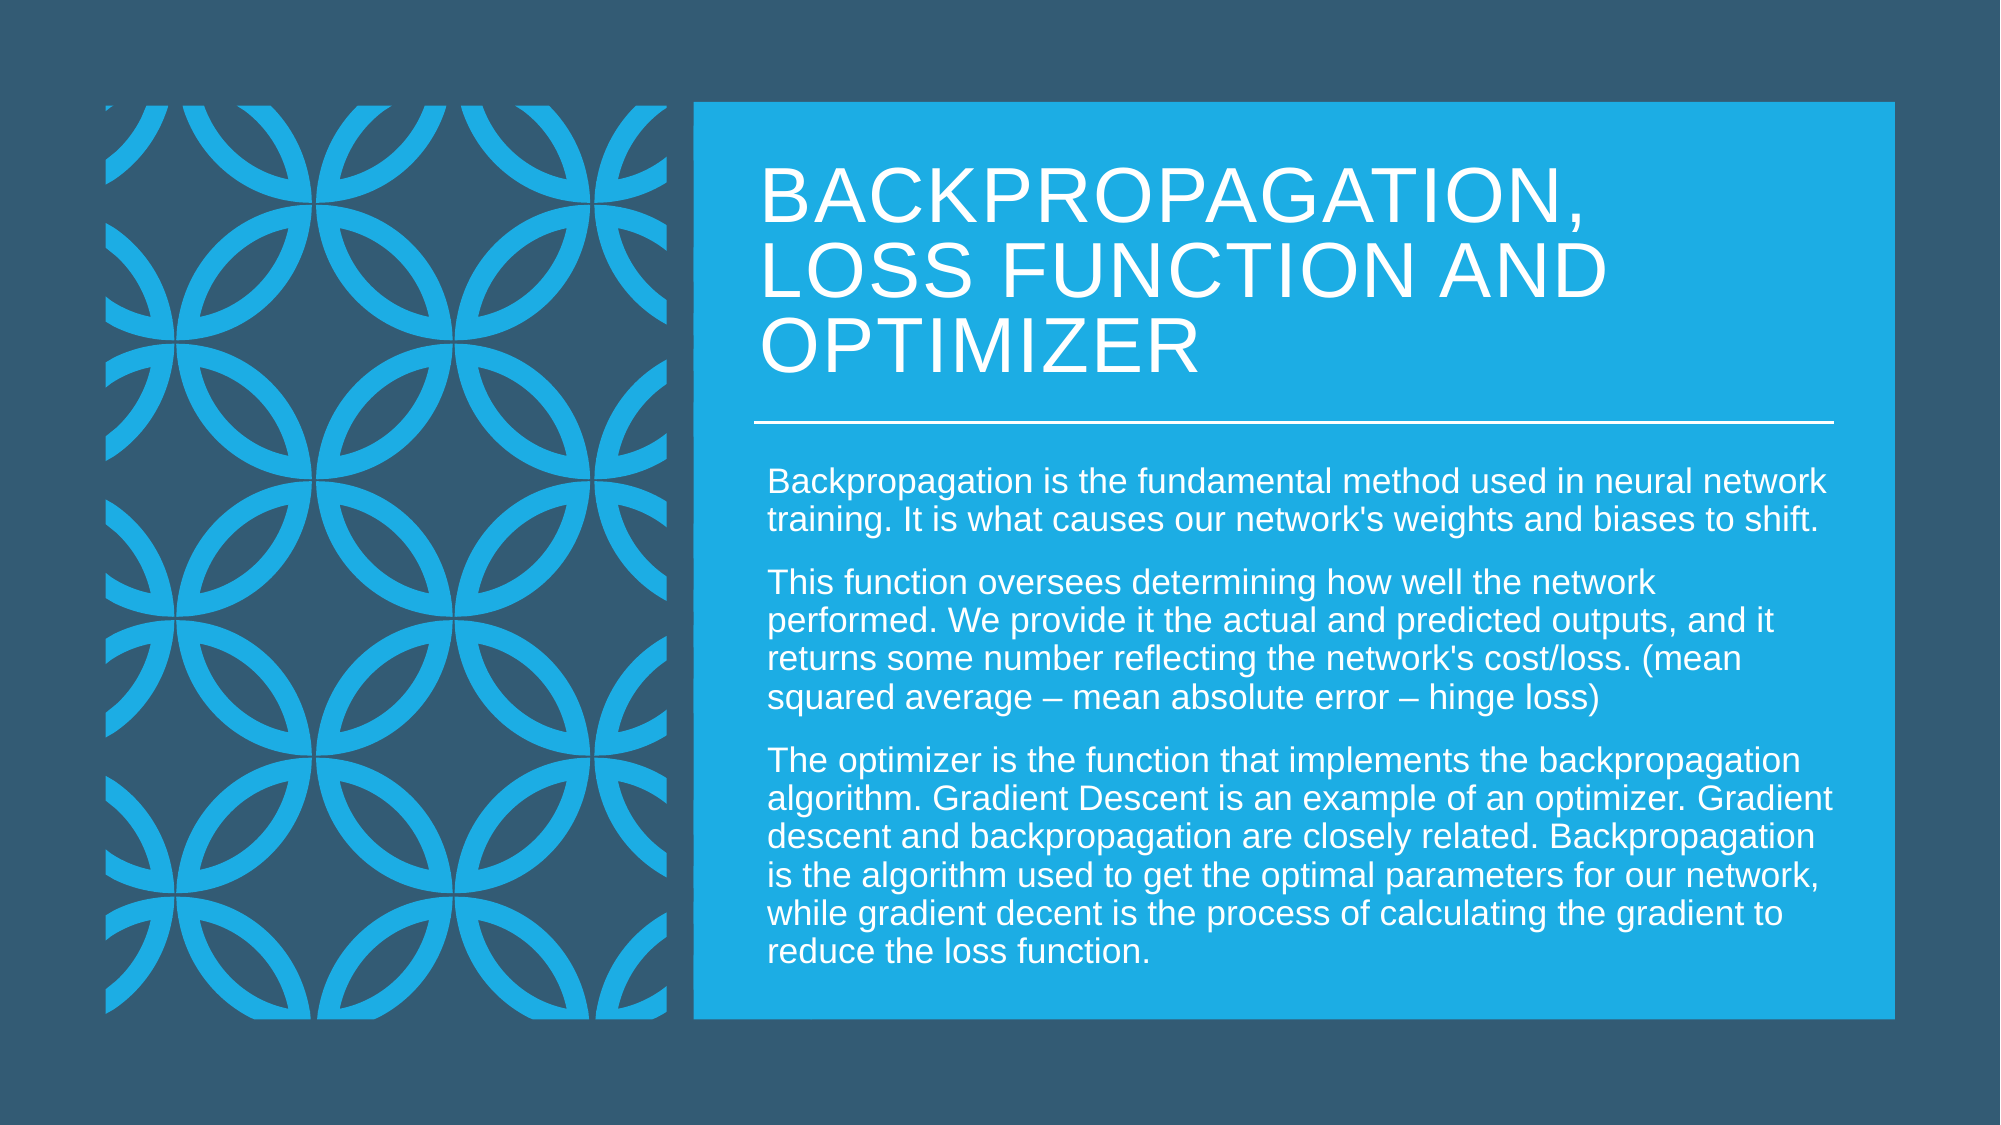

# Backpropagation, loss function and optimizer

Backpropagation is the fundamental method used in neural network training. It is what causes our network's weights and biases to shift.
This function oversees determining how well the network performed. We provide it the actual and predicted outputs, and it returns some number reflecting the network's cost/loss. (mean squared average – mean absolute error – hinge loss)
The optimizer is the function that implements the backpropagation algorithm. Gradient Descent is an example of an optimizer. Gradient descent and backpropagation are closely related. Backpropagation is the algorithm used to get the optimal parameters for our network, while gradient decent is the process of calculating the gradient to reduce the loss function.